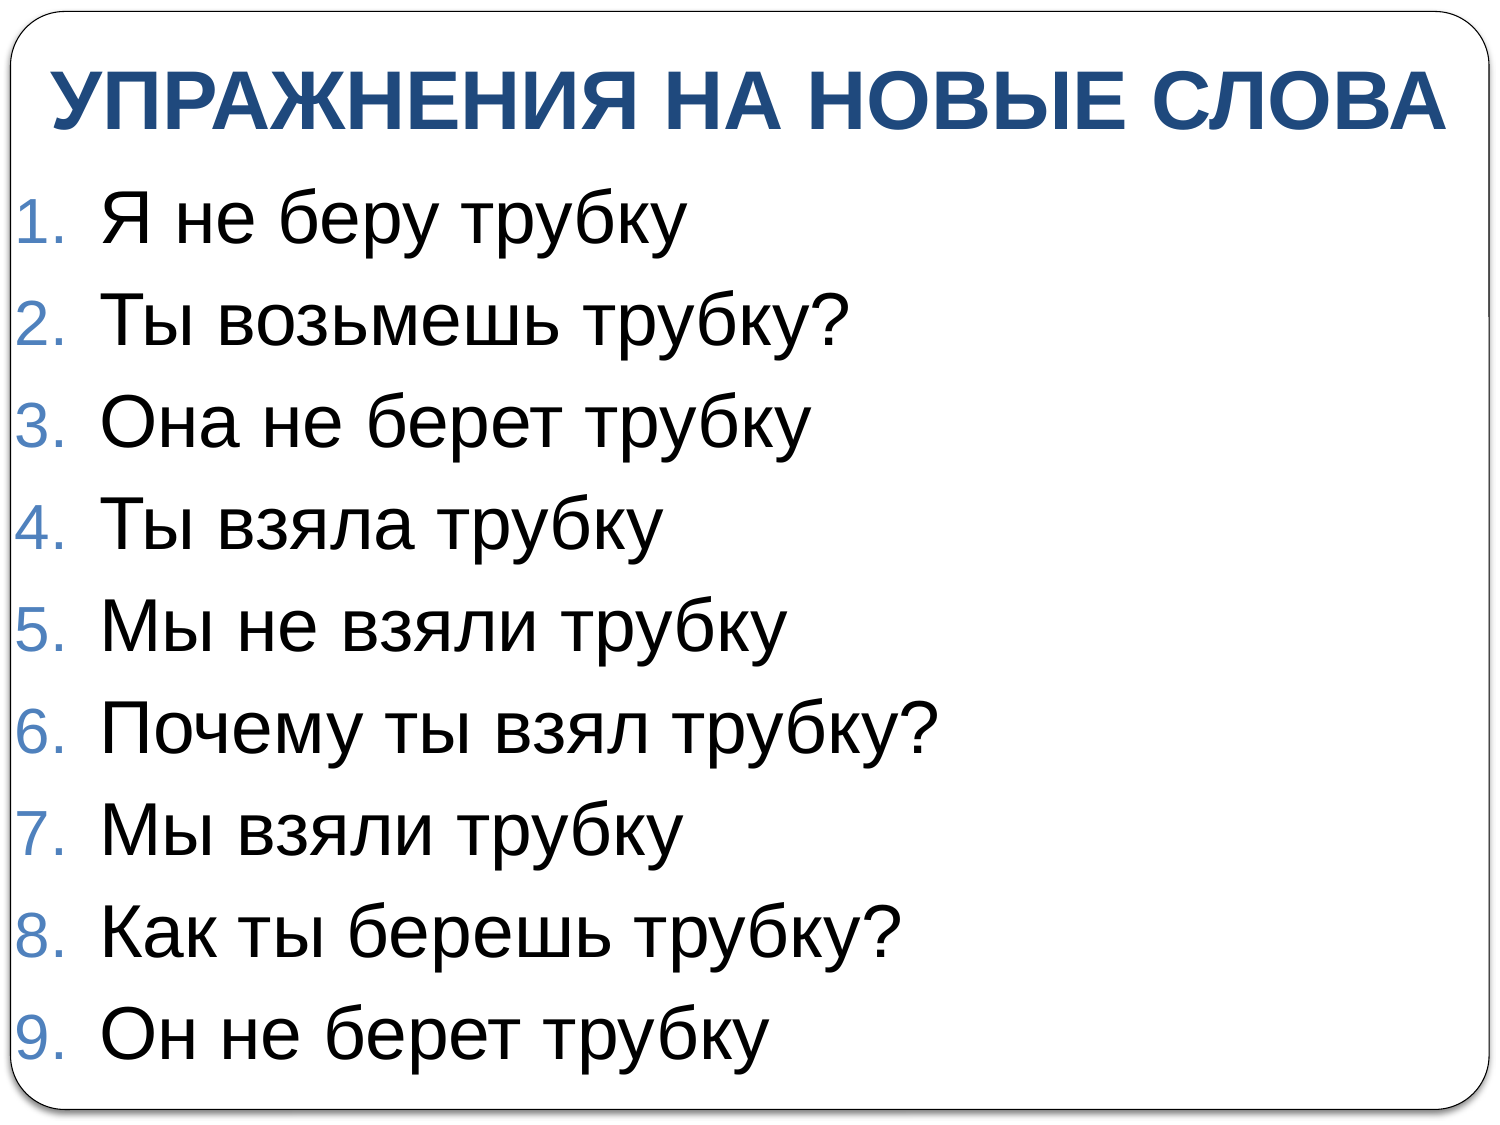

# УПРАЖНЕНИЯ НА НОВЫЕ СЛОВА
Я не беру трубку
Ты возьмешь трубку?
Она не берет трубку
Ты взяла трубку
Мы не взяли трубку
Почему ты взял трубку?
Мы взяли трубку
Как ты берешь трубку?
Он не берет трубку